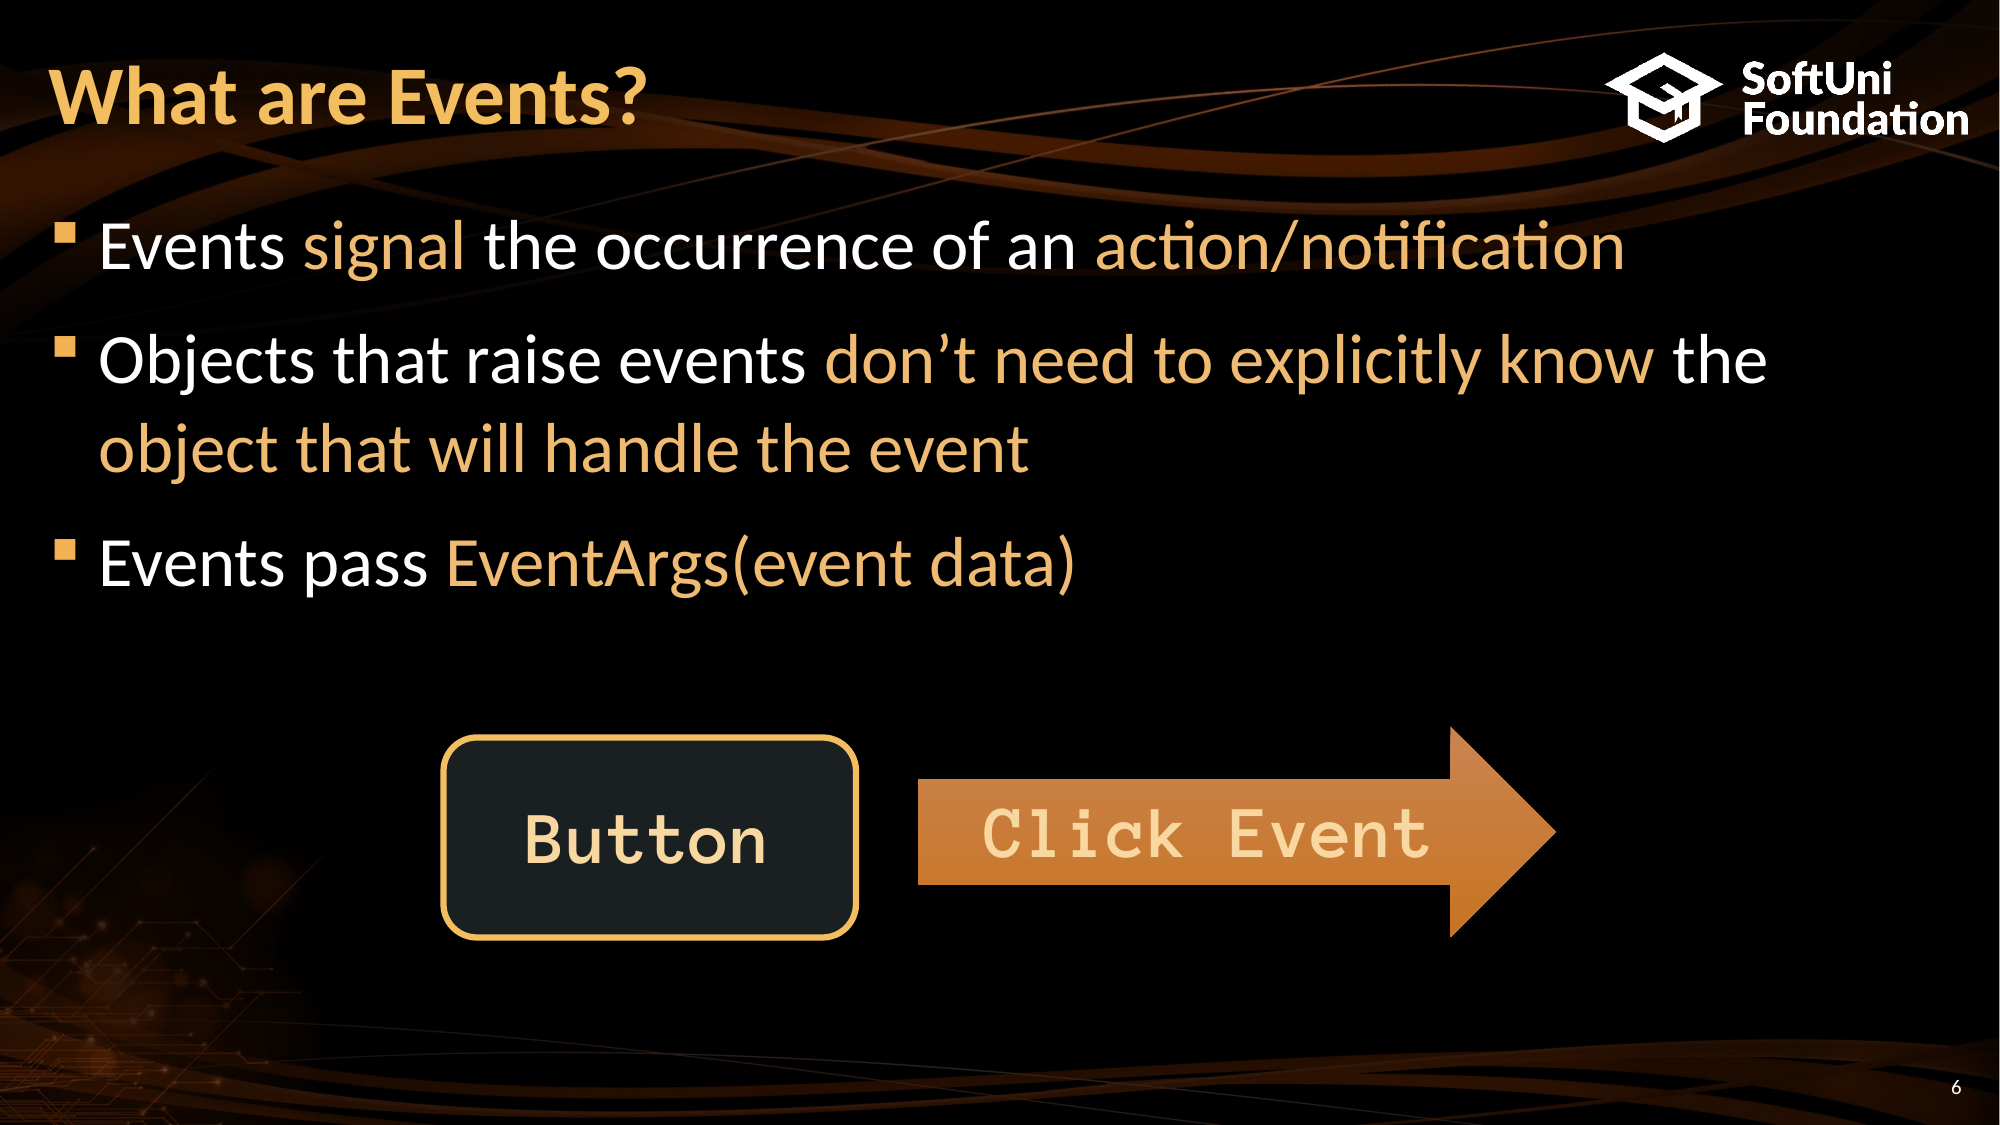

# What are Events?
Events signal the occurrence of an action/notification
Objects that raise events don’t need to explicitly know the object that will handle the event
Events pass EventArgs(event data)
Click Event
Button
6